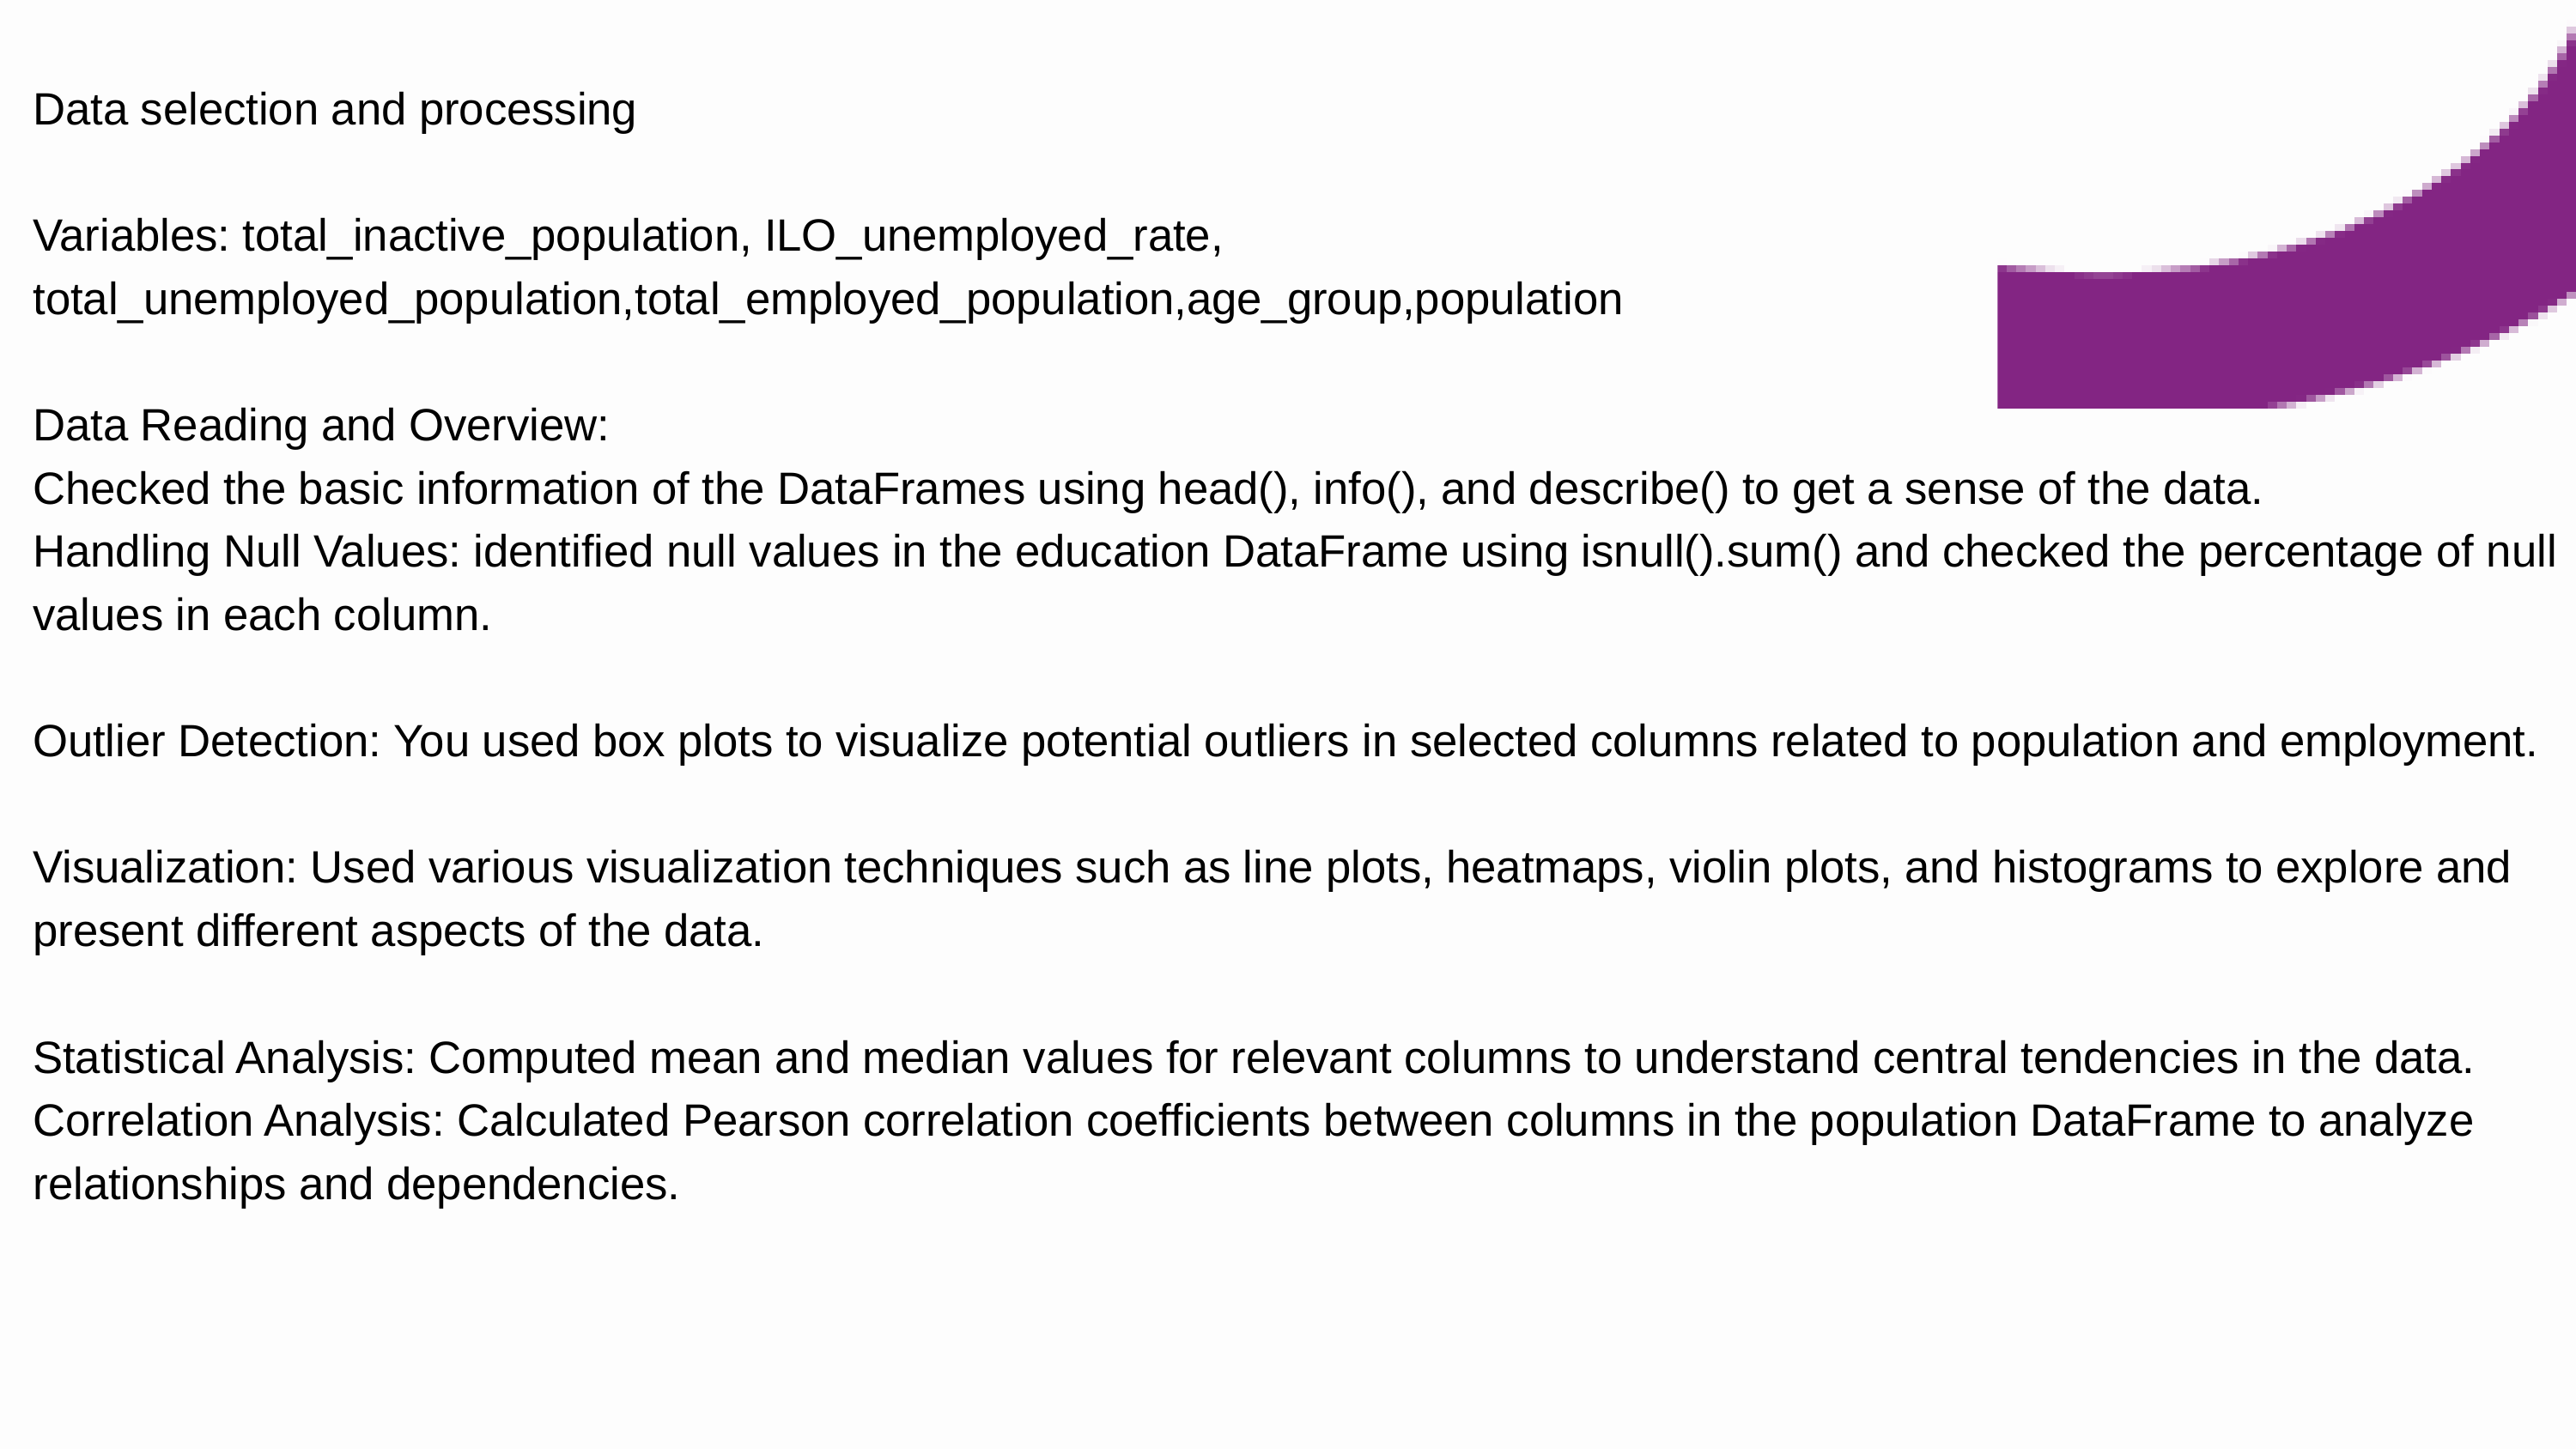

Data selection and processing

Variables: total_inactive_population, ILO_unemployed_rate, total_unemployed_population,total_employed_population,age_group,population

Data Reading and Overview:
Checked the basic information of the DataFrames using head(), info(), and describe() to get a sense of the data.
Handling Null Values: identified null values in the education DataFrame using isnull().sum() and checked the percentage of null values in each column.

Outlier Detection: You used box plots to visualize potential outliers in selected columns related to population and employment.

Visualization: Used various visualization techniques such as line plots, heatmaps, violin plots, and histograms to explore and present different aspects of the data.

Statistical Analysis: Computed mean and median values for relevant columns to understand central tendencies in the data.
Correlation Analysis: Calculated Pearson correlation coefficients between columns in the population DataFrame to analyze relationships and dependencies.
10K+
1K+
75K
Advertising
Production
Others Thing